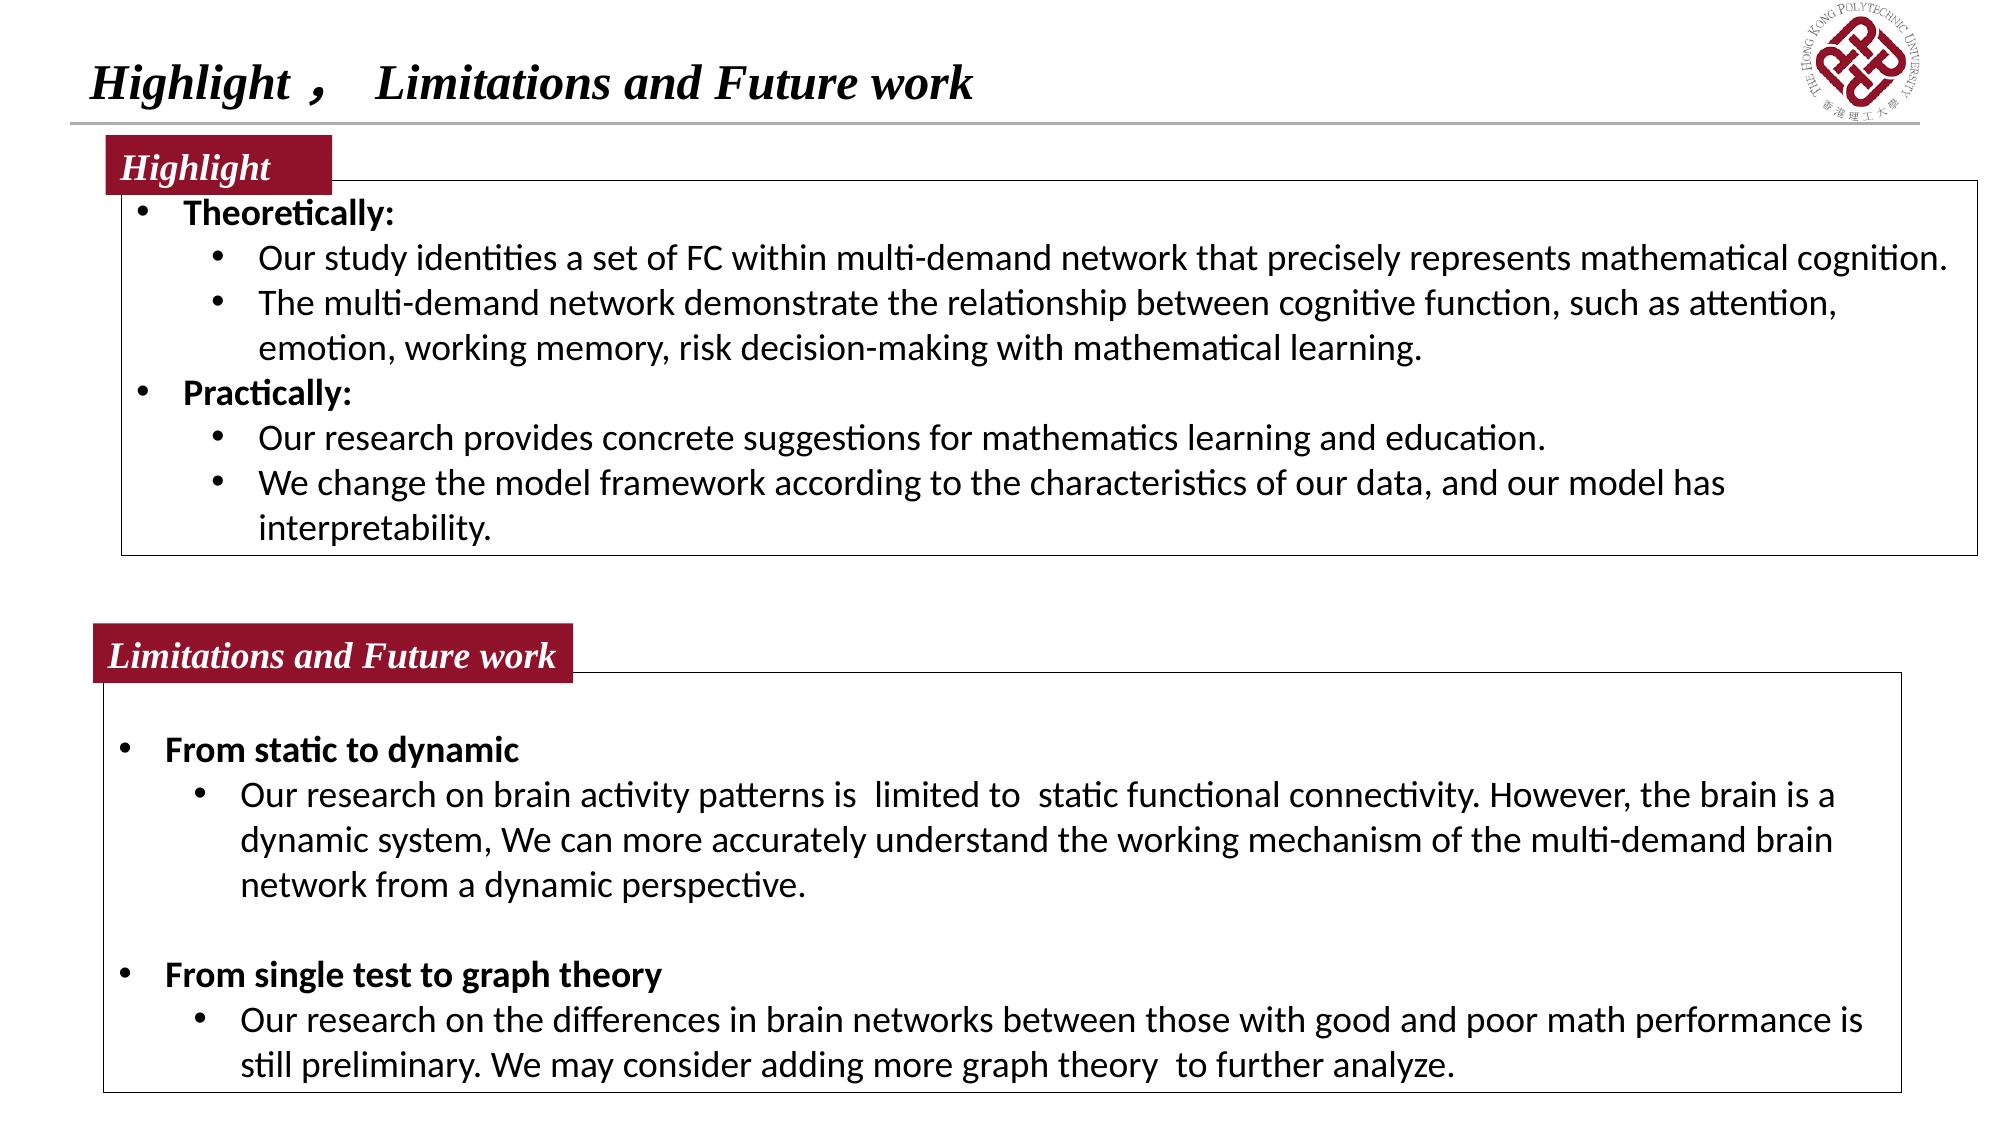

Highlight， Limitations and Future work
Highlight
Theoretically:
Our study identities a set of FC within multi-demand network that precisely represents mathematical cognition.
The multi-demand network demonstrate the relationship between cognitive function, such as attention, emotion, working memory, risk decision-making with mathematical learning.
Practically:
Our research provides concrete suggestions for mathematics learning and education.
We change the model framework according to the characteristics of our data, and our model has interpretability.
Limitations and Future work

From static to dynamic
Our research on brain activity patterns is  limited to  static functional connectivity. However, the brain is a dynamic system, We can more accurately understand the working mechanism of the multi-demand brain network from a dynamic perspective.

From single test to graph theory
Our research on the differences in brain networks between those with good and poor math performance is still preliminary. We may consider adding more graph theory  to further analyze.
24